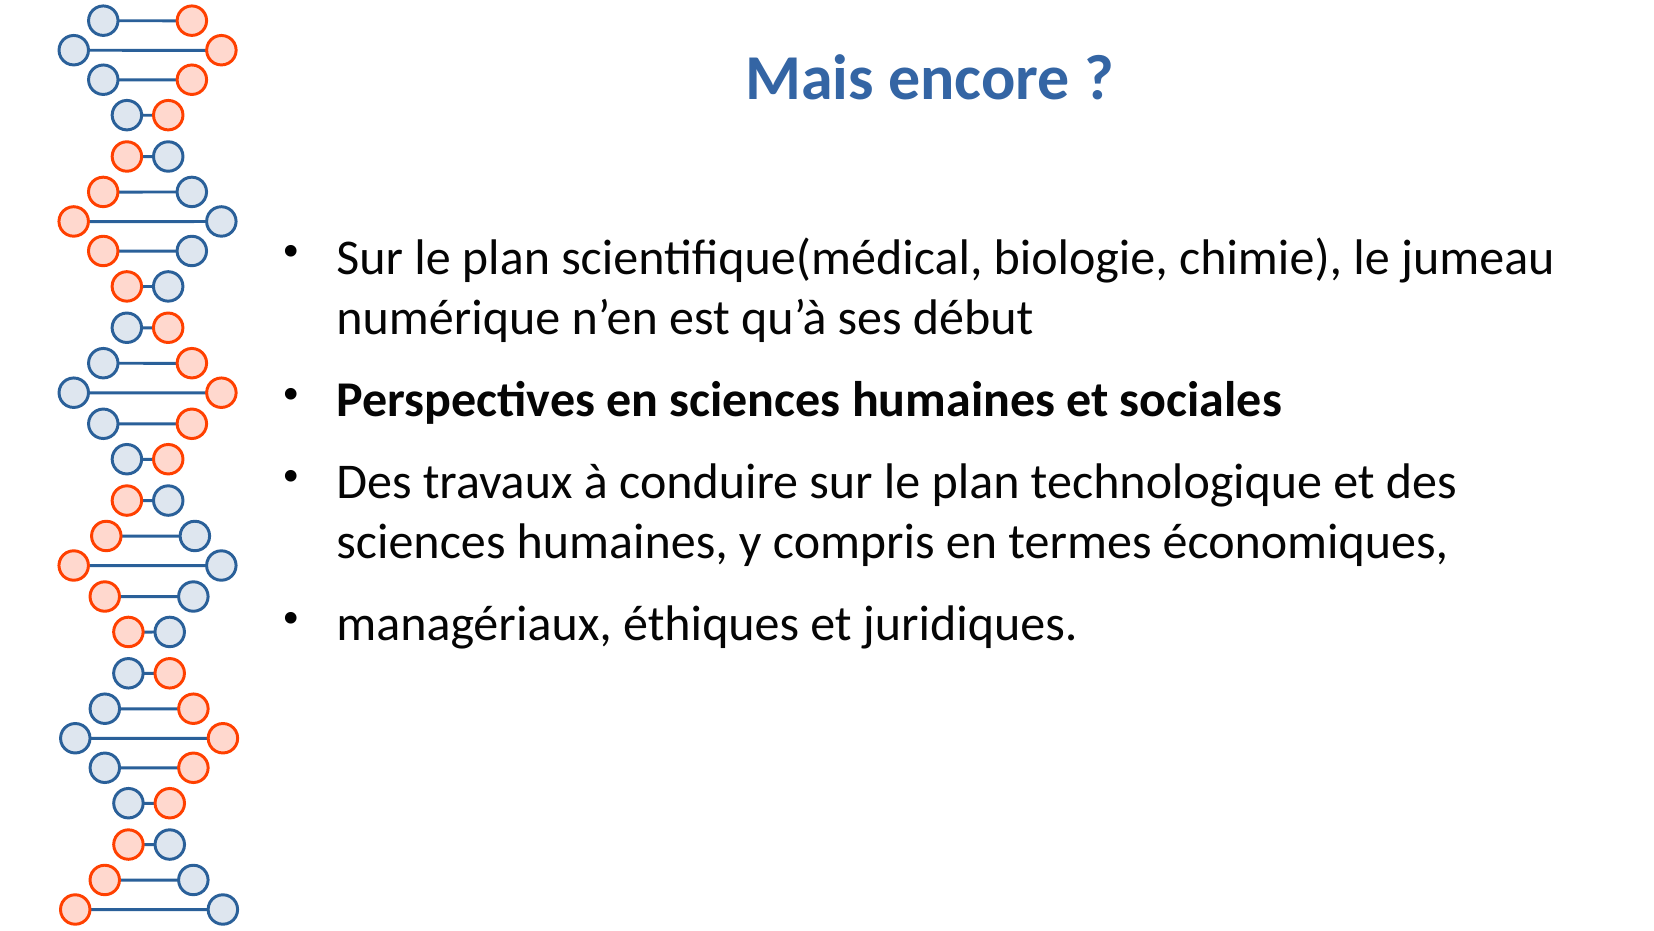

Mais encore ?
Sur le plan scientifique(médical, biologie, chimie), le jumeau numérique n’en est qu’à ses début
Perspectives en sciences humaines et sociales
Des travaux à conduire sur le plan technologique et des sciences humaines, y compris en termes économiques,
managériaux, éthiques et juridiques.